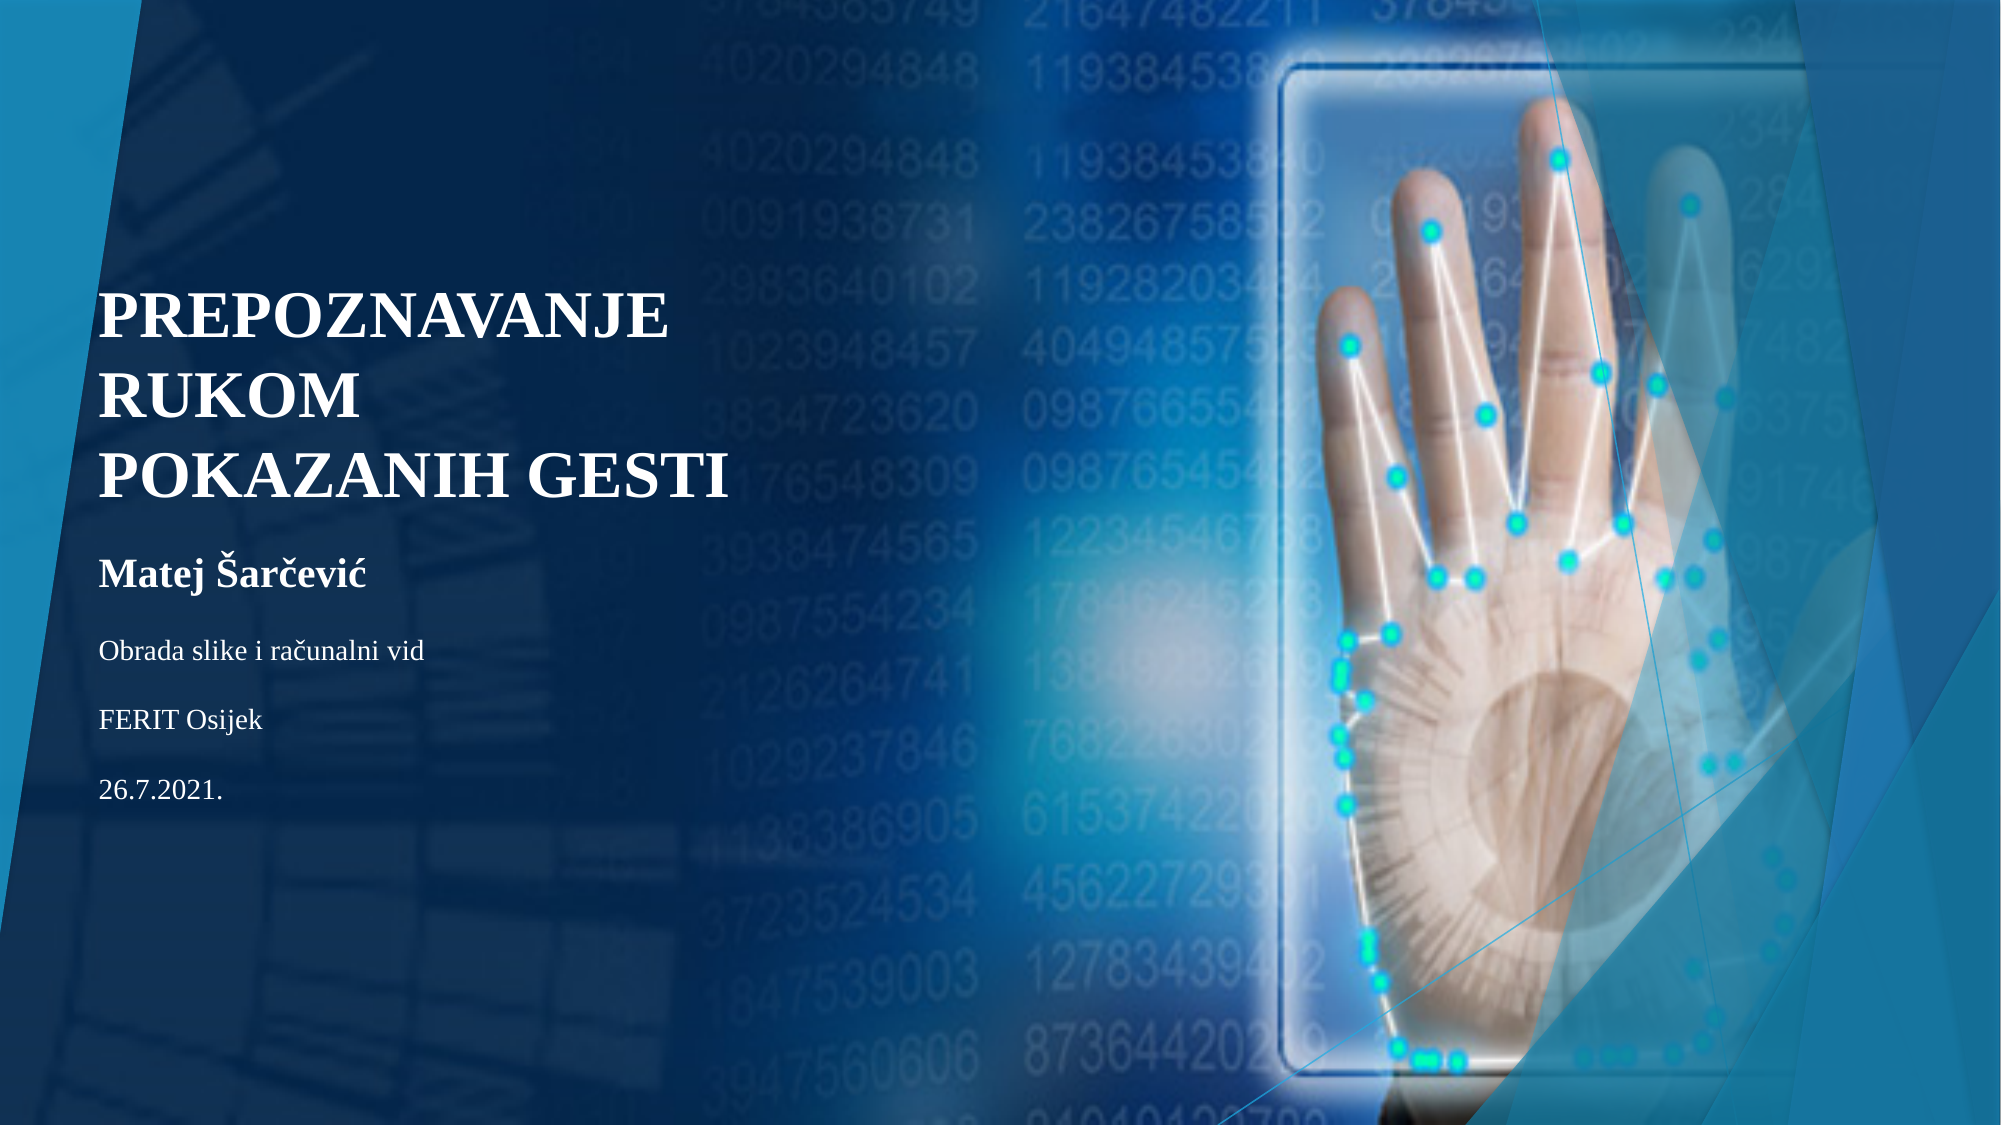

# PREPOZNAVANJE RUKOM POKAZANIH GESTI Matej Šarčević Obrada slike i računalni vid FERIT Osijek 26.7.2021.